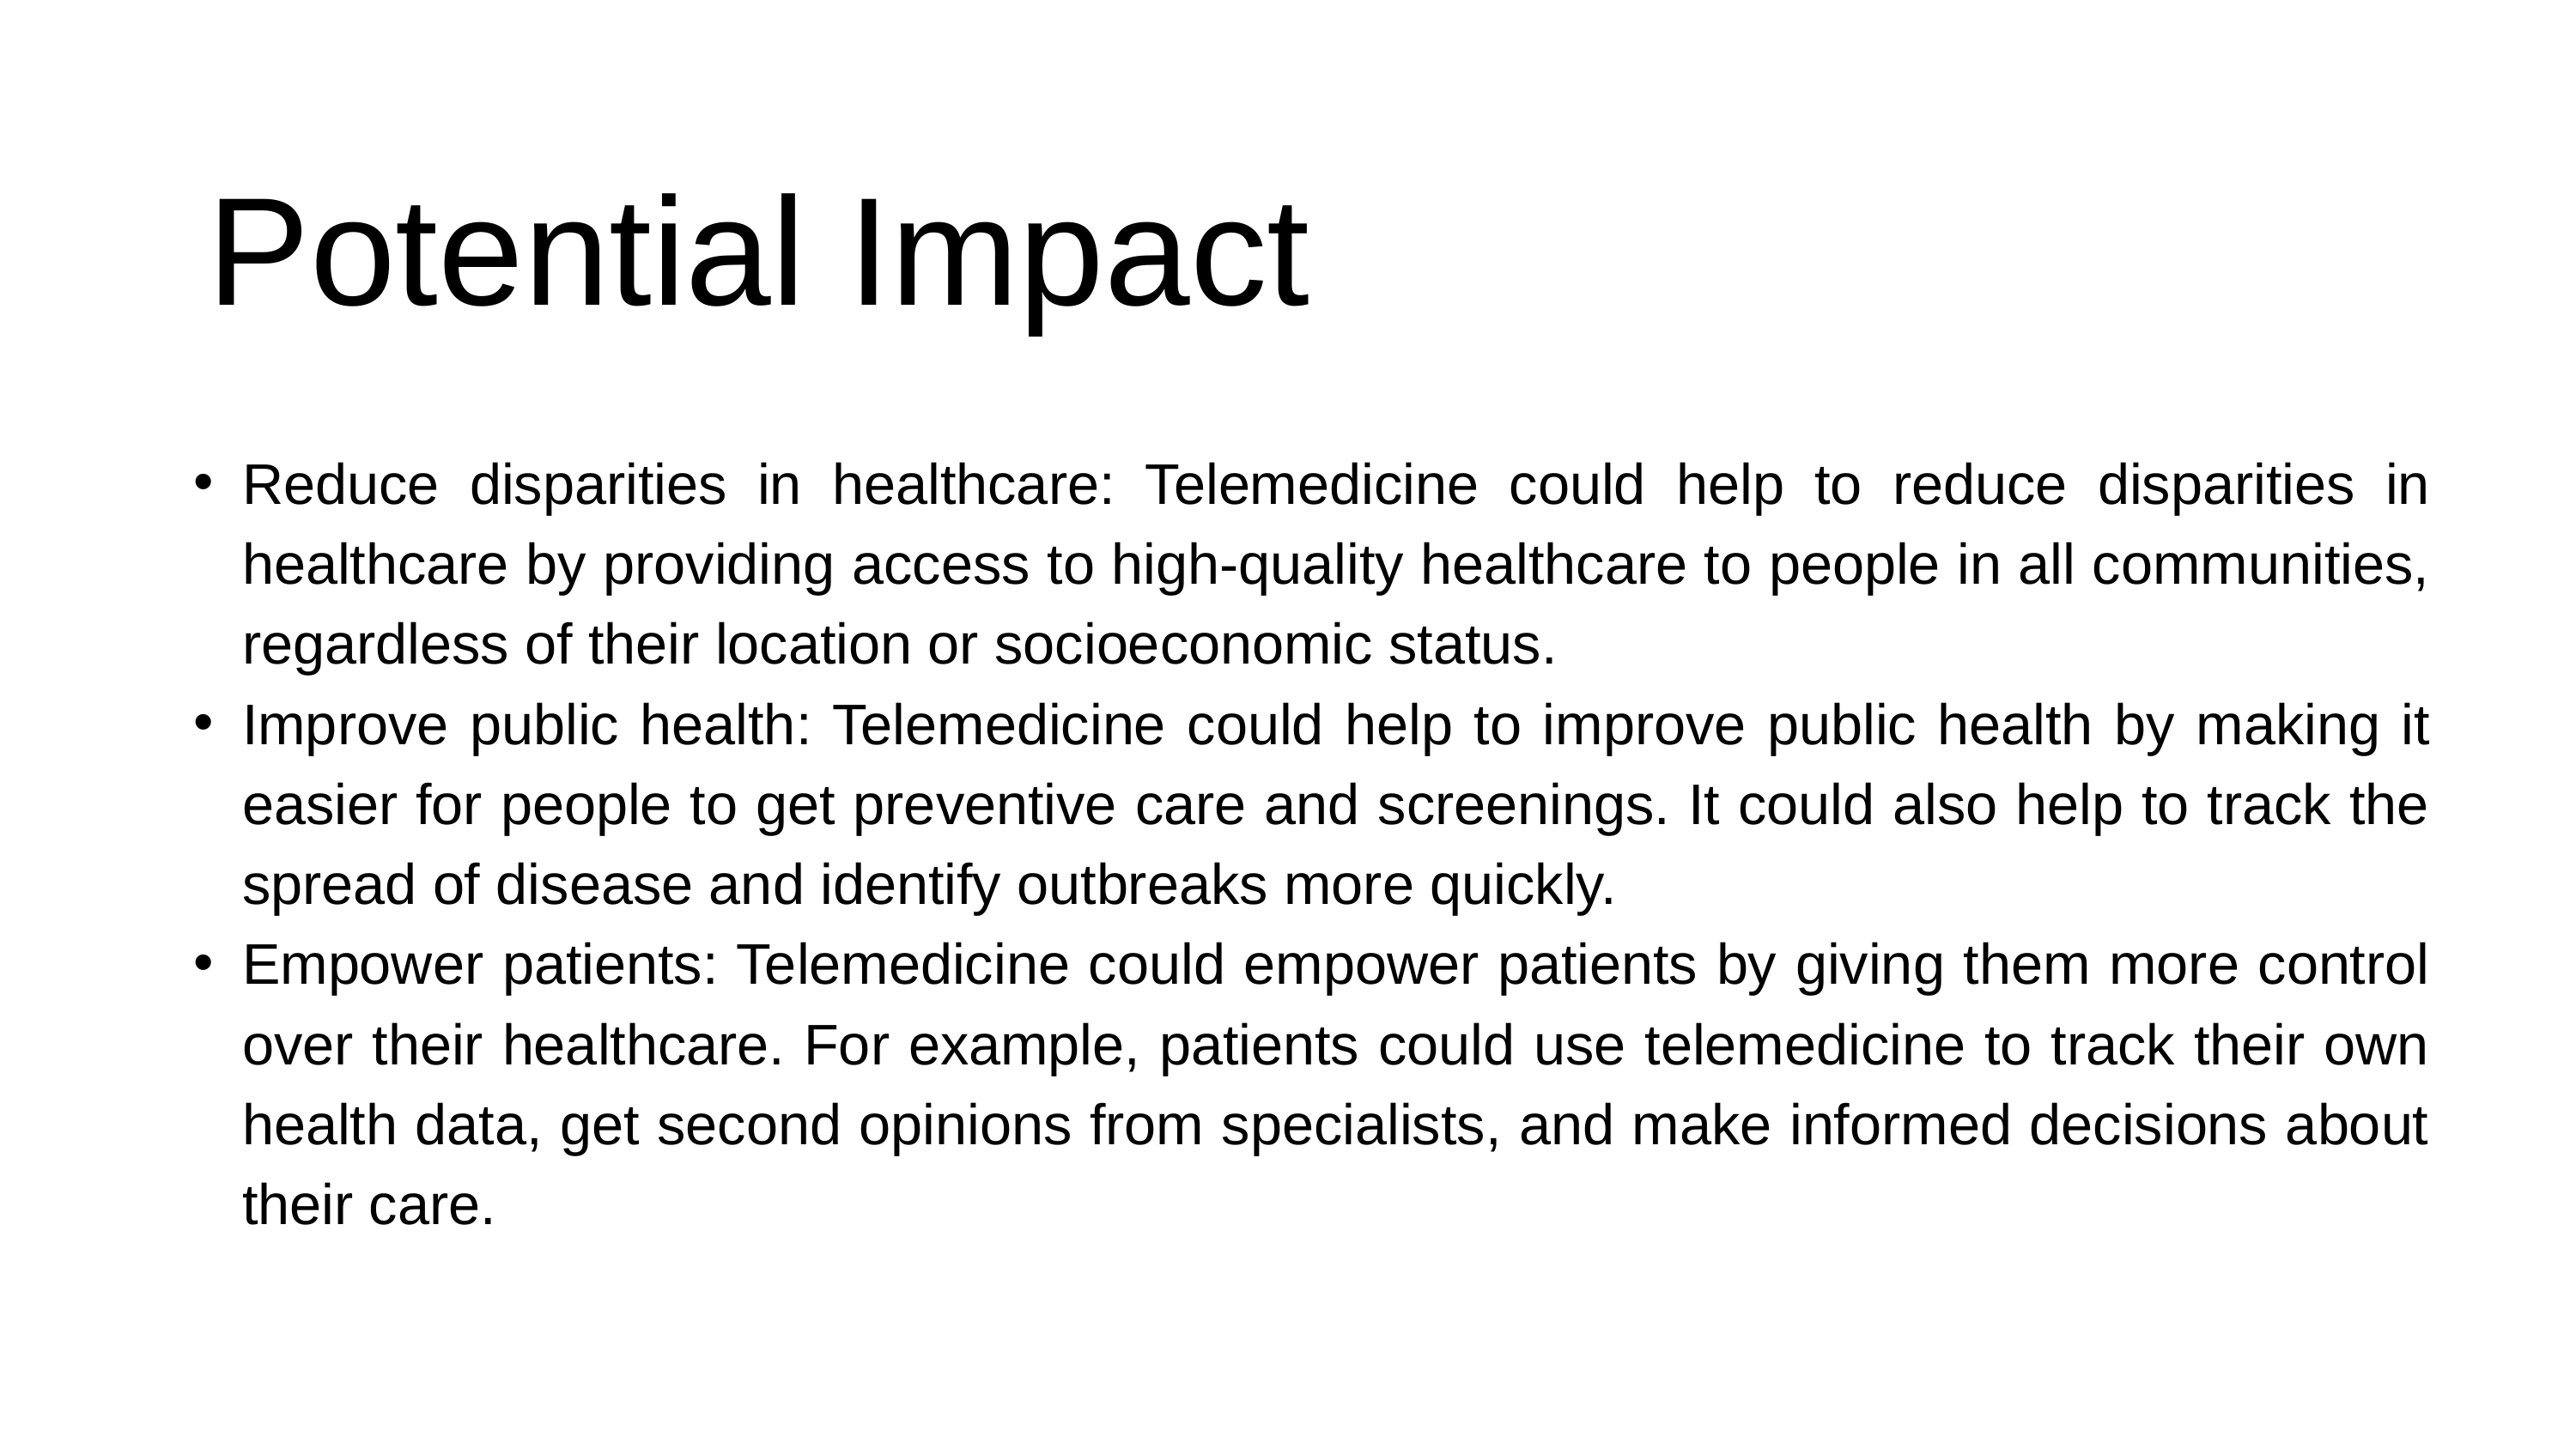

Potential Impact
Reduce disparities in healthcare: Telemedicine could help to reduce disparities in healthcare by providing access to high-quality healthcare to people in all communities, regardless of their location or socioeconomic status.
Improve public health: Telemedicine could help to improve public health by making it easier for people to get preventive care and screenings. It could also help to track the spread of disease and identify outbreaks more quickly.
Empower patients: Telemedicine could empower patients by giving them more control over their healthcare. For example, patients could use telemedicine to track their own health data, get second opinions from specialists, and make informed decisions about their care.